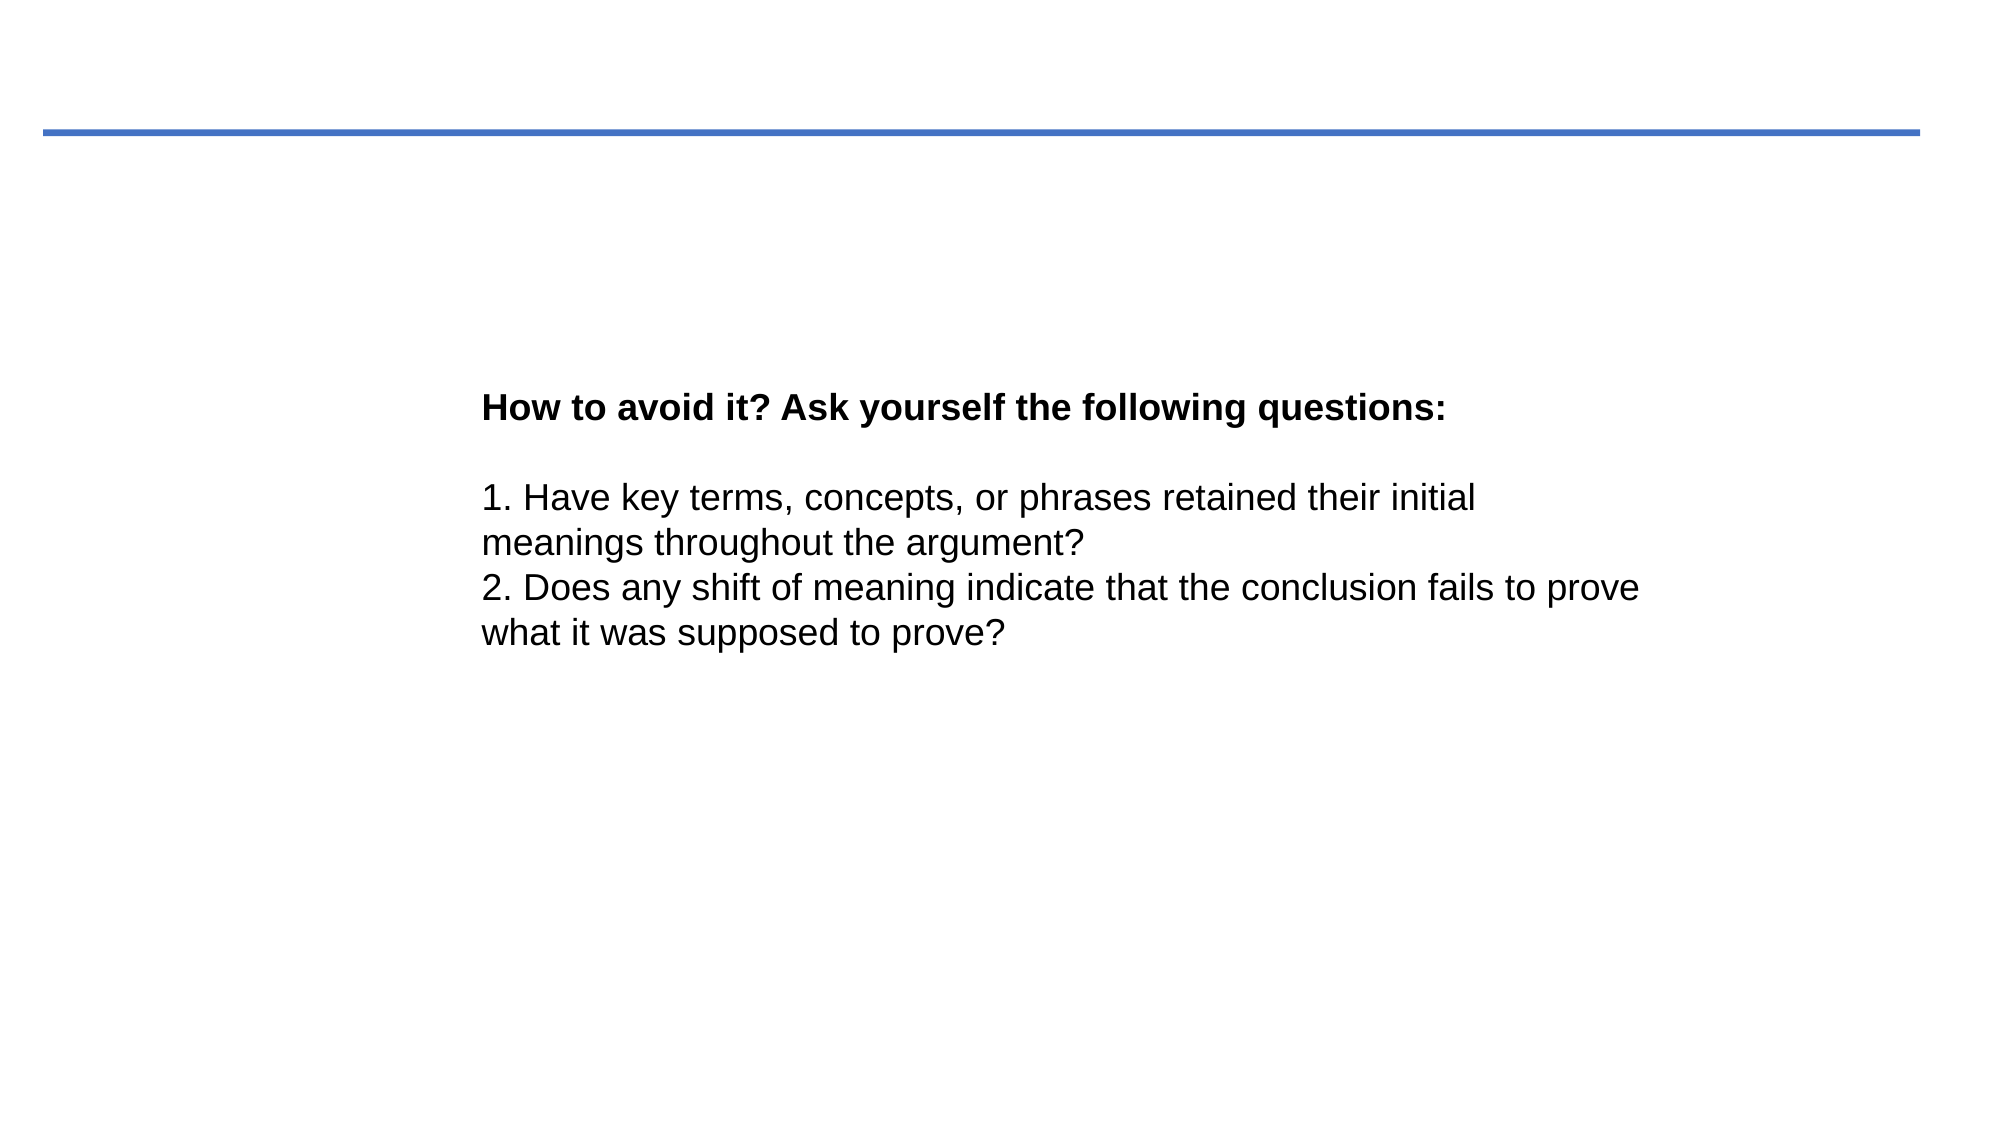

How to avoid it? Ask yourself the following questions:

1. Have key terms, concepts, or phrases retained their initial meanings throughout the argument?
2. Does any shift of meaning indicate that the conclusion fails to prove what it was supposed to prove?